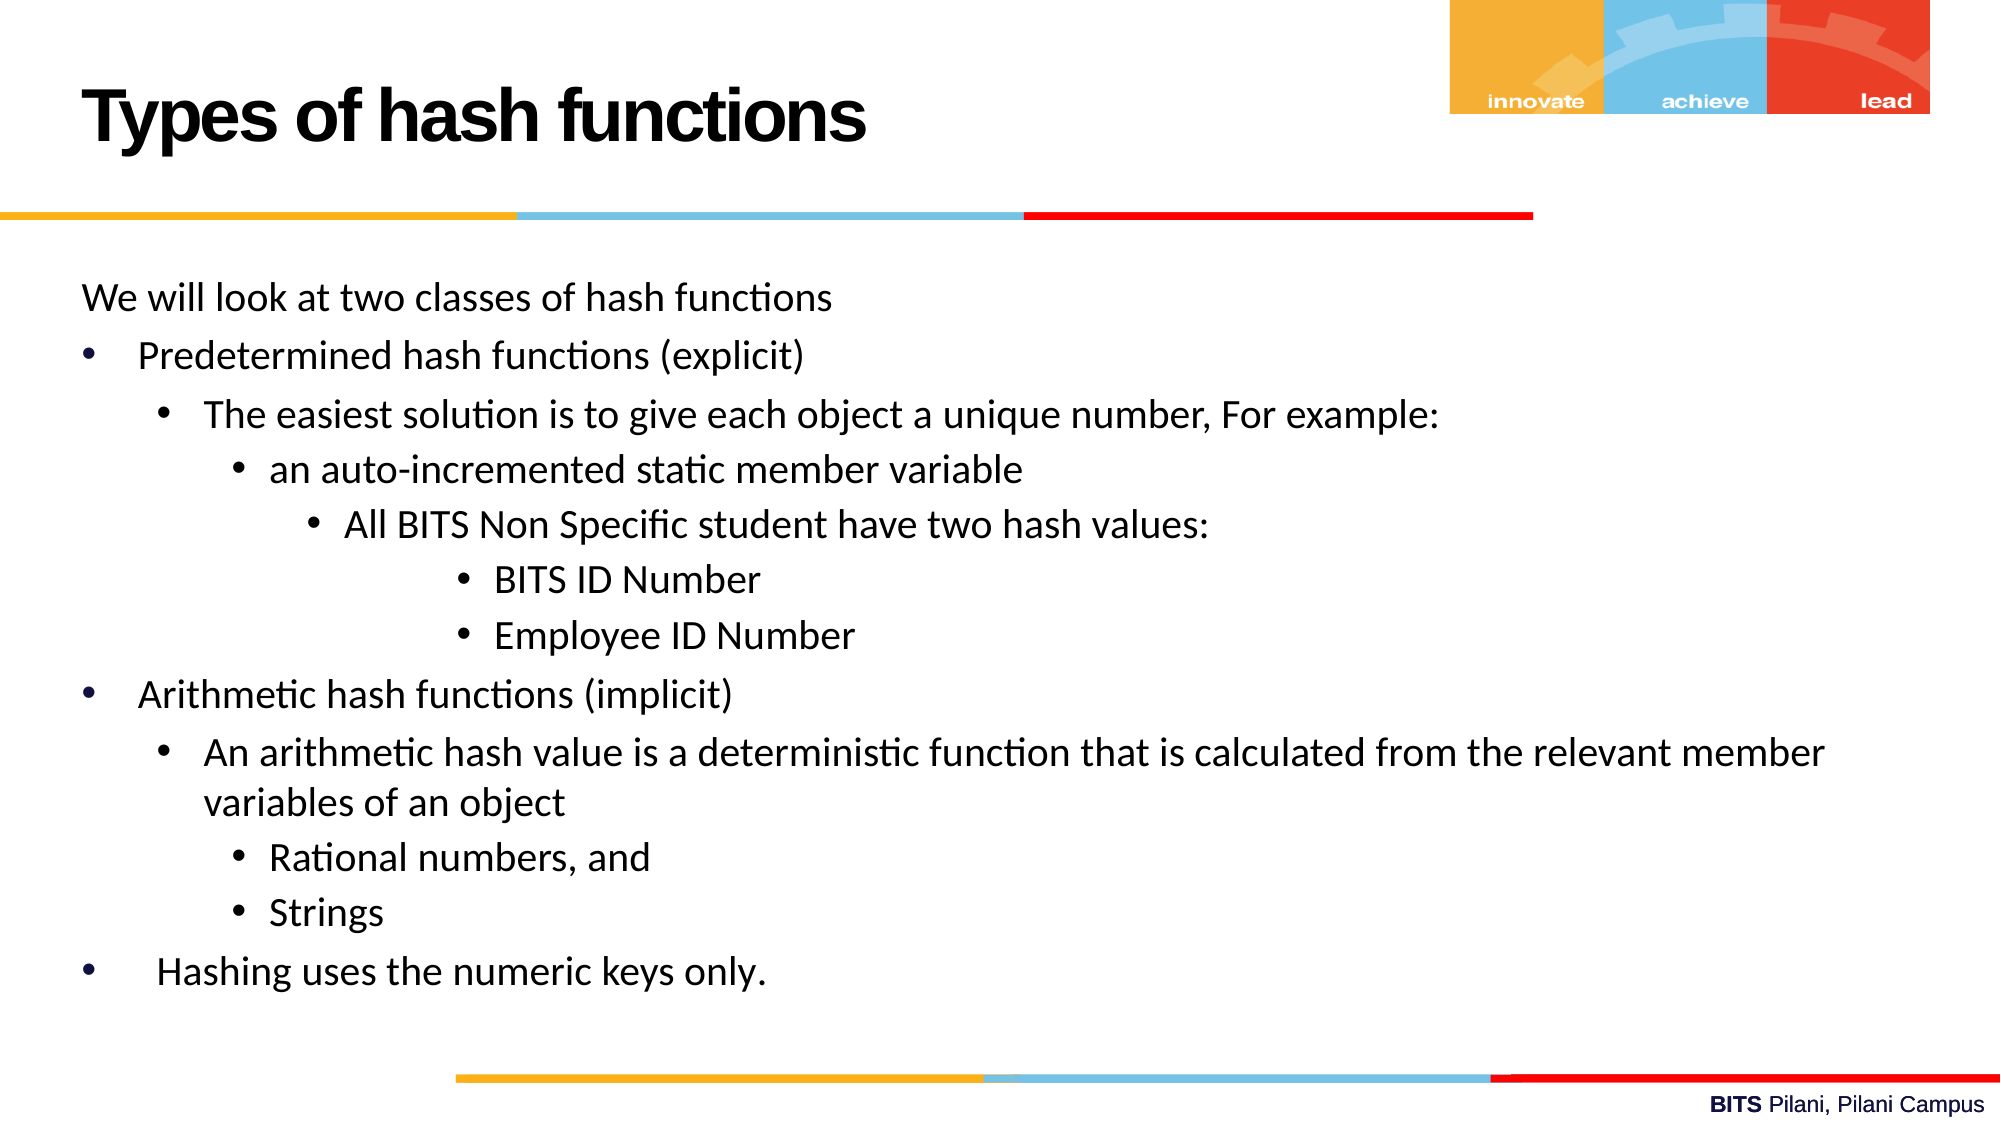

Types of hash functions
We will look at two classes of hash functions
Predetermined hash functions (explicit)
The easiest solution is to give each object a unique number, For example:
an auto-incremented static member variable
All BITS Non Specific student have two hash values:
BITS ID Number
Employee ID Number
Arithmetic hash functions (implicit)
An arithmetic hash value is a deterministic function that is calculated from the relevant member variables of an object
Rational numbers, and
Strings
Hashing uses the numeric keys only.